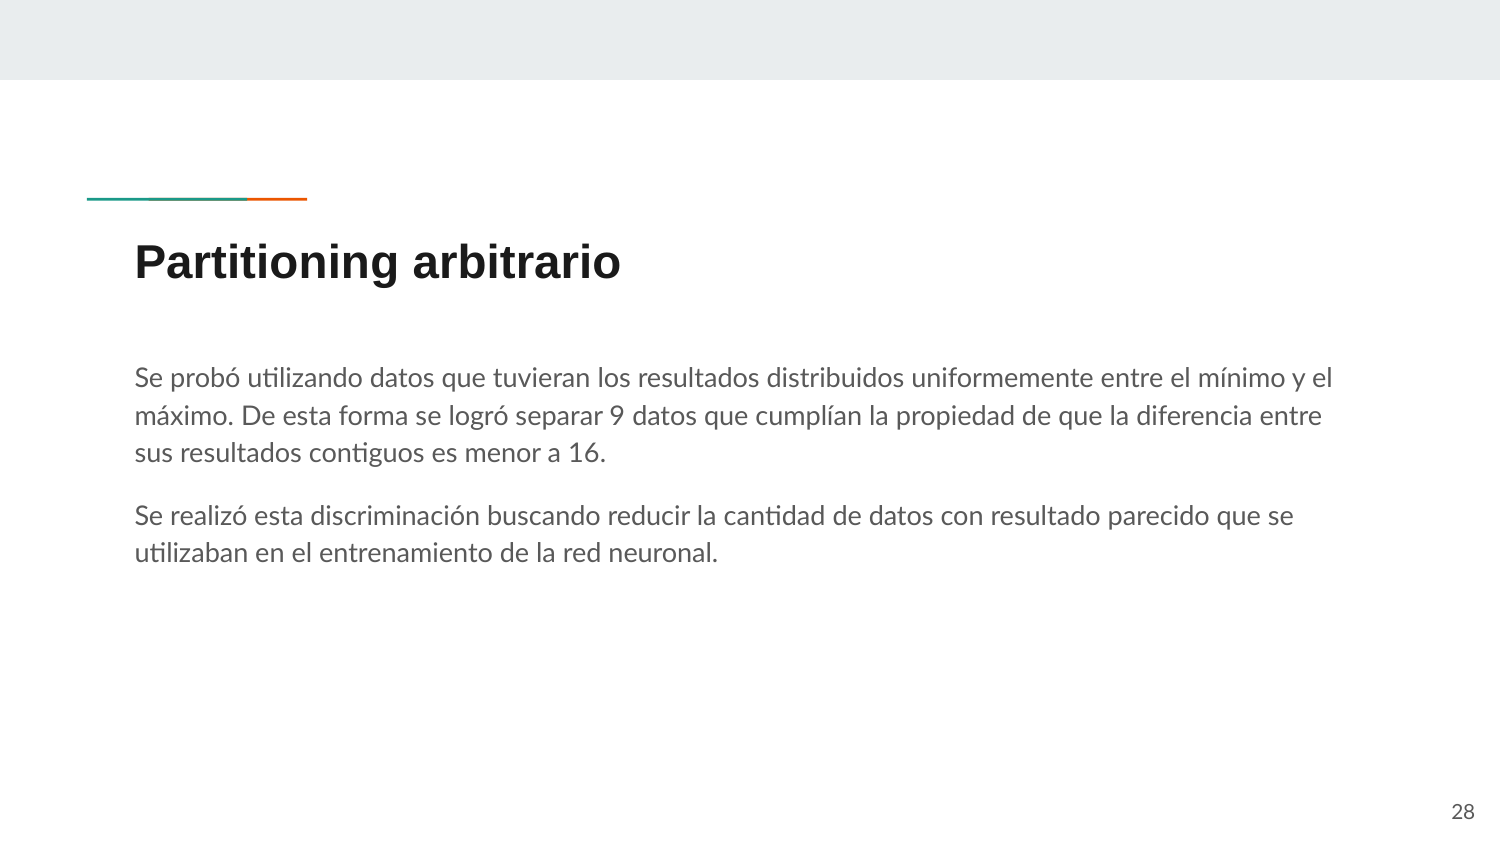

# Partitioning arbitrario
Se probó utilizando datos que tuvieran los resultados distribuidos uniformemente entre el mínimo y el máximo. De esta forma se logró separar 9 datos que cumplían la propiedad de que la diferencia entre sus resultados contiguos es menor a 16.
Se realizó esta discriminación buscando reducir la cantidad de datos con resultado parecido que se utilizaban en el entrenamiento de la red neuronal.

28